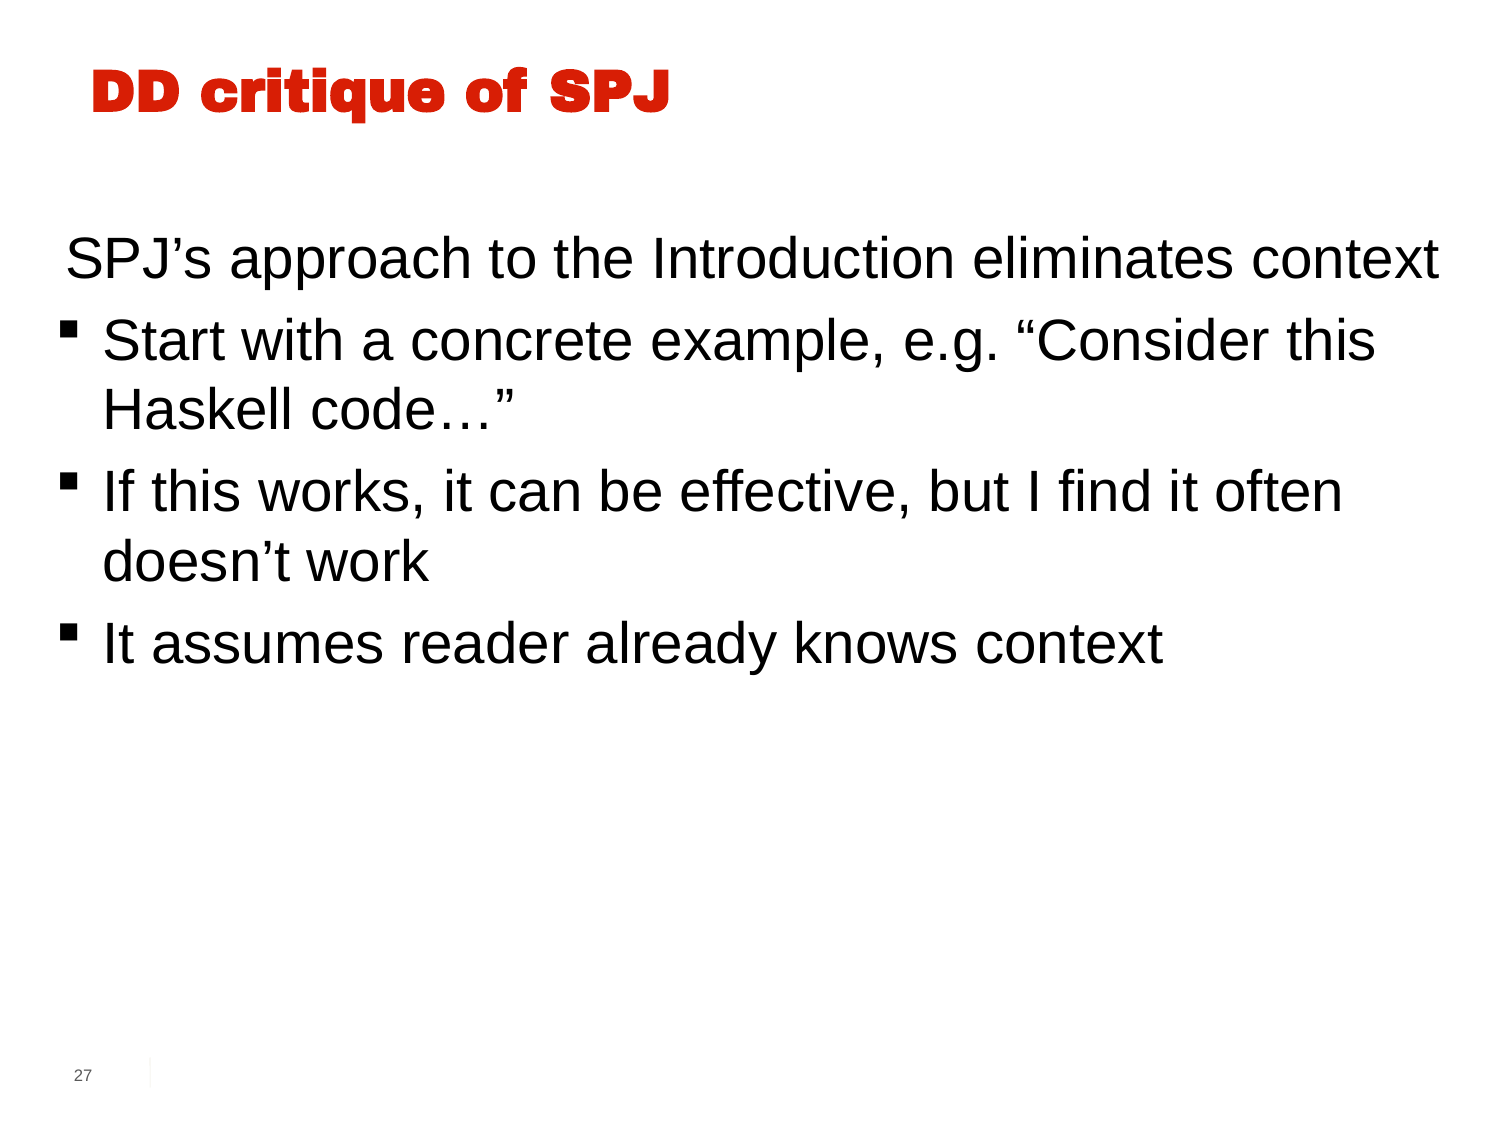

# DD critique of SPJ
SPJ’s approach to the Introduction eliminates context
Start with a concrete example, e.g. “Consider this Haskell code…”
If this works, it can be effective, but I find it often doesn’t work
It assumes reader already knows context
27